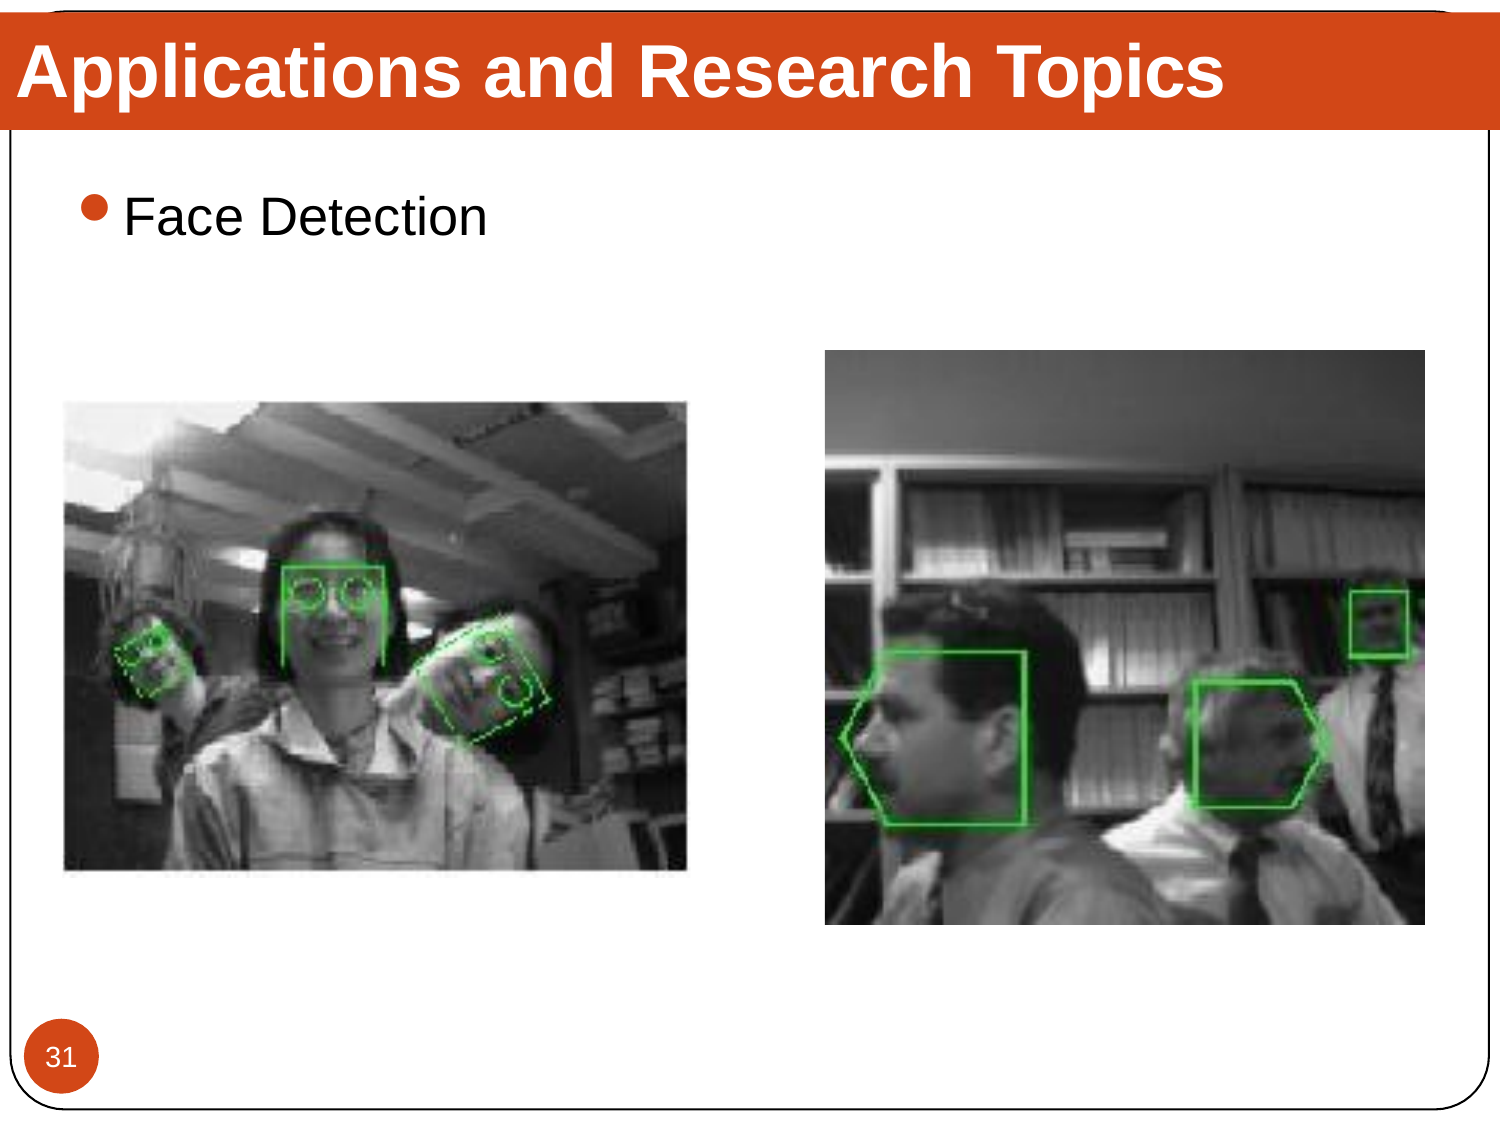

# Applications and Research Topics
Face Detection

31